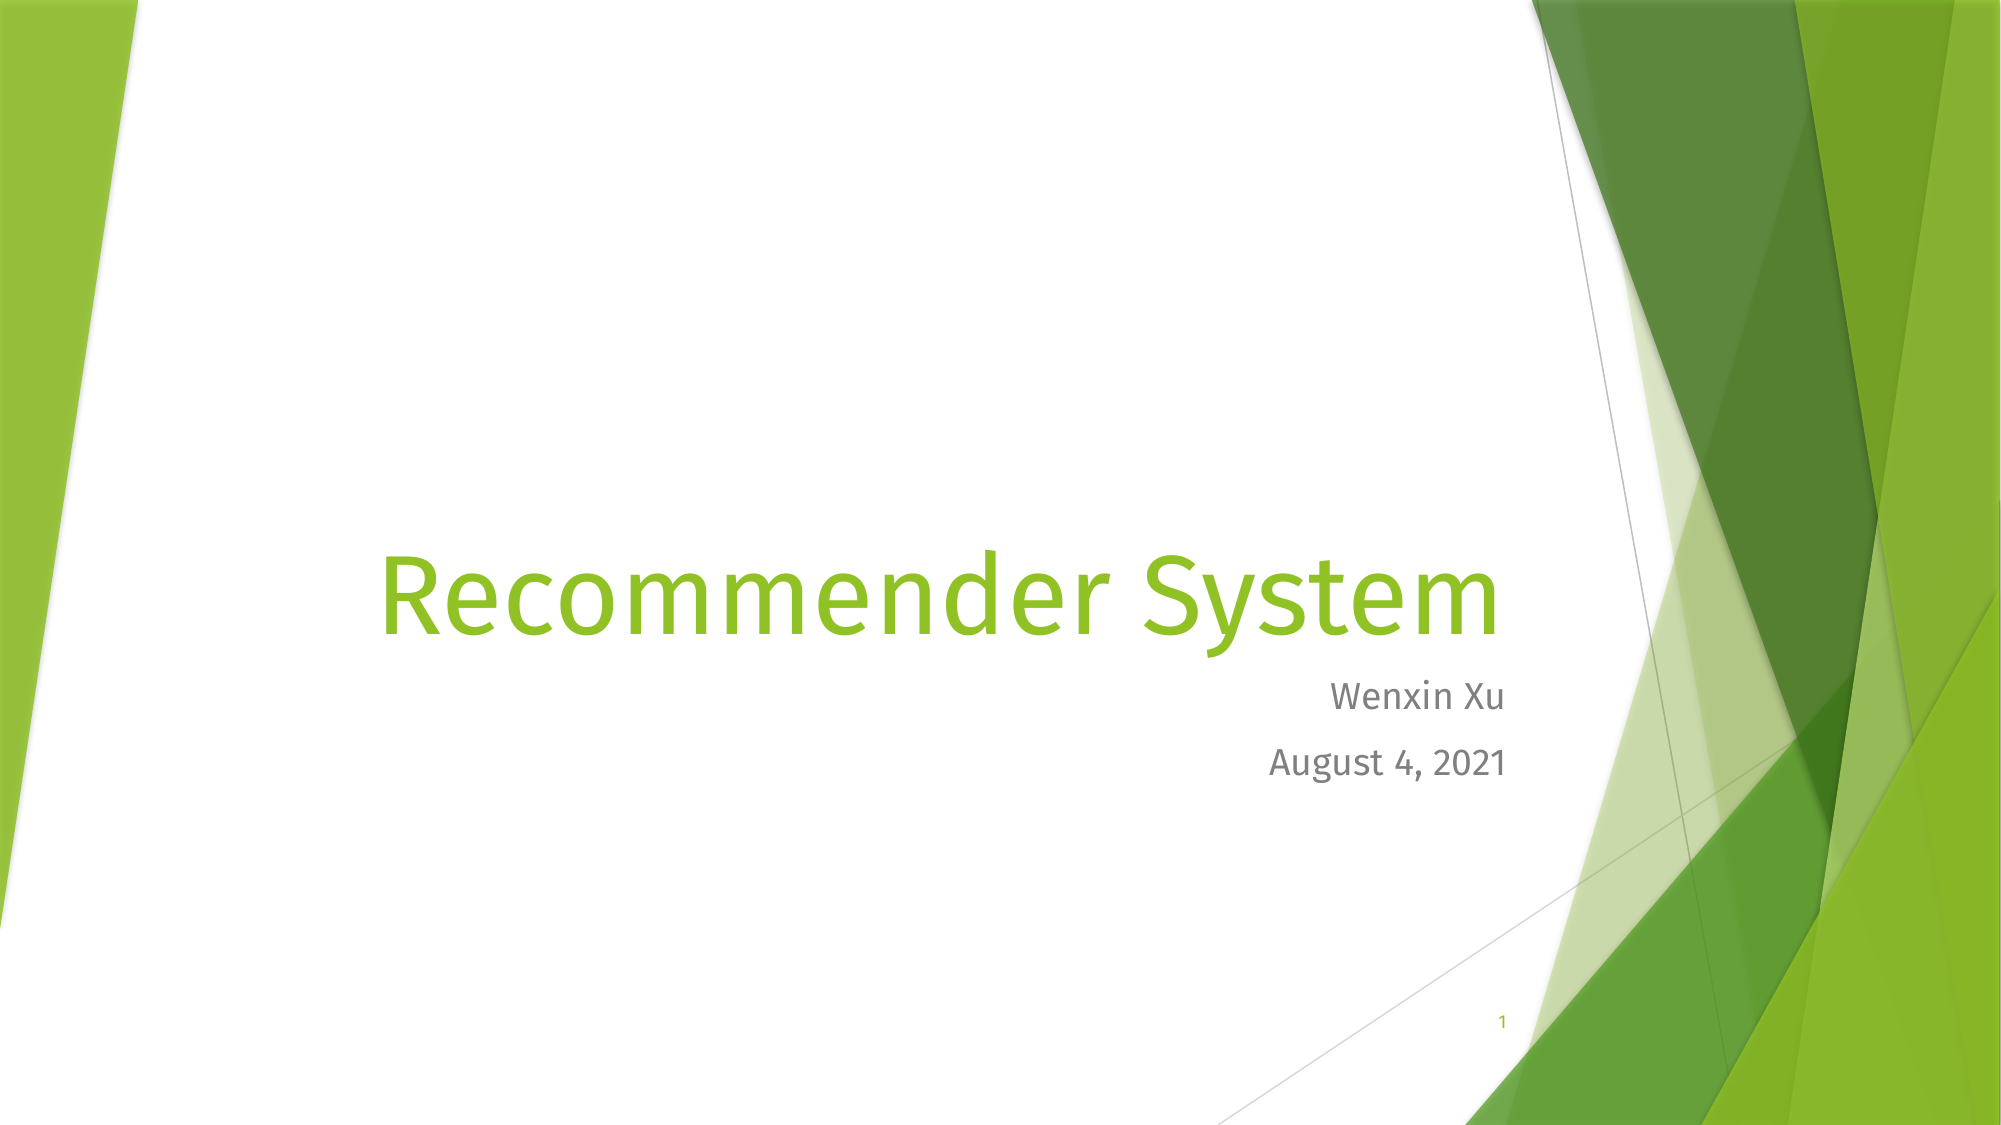

# Recommender System
Wenxin Xu
August 4, 2021
1